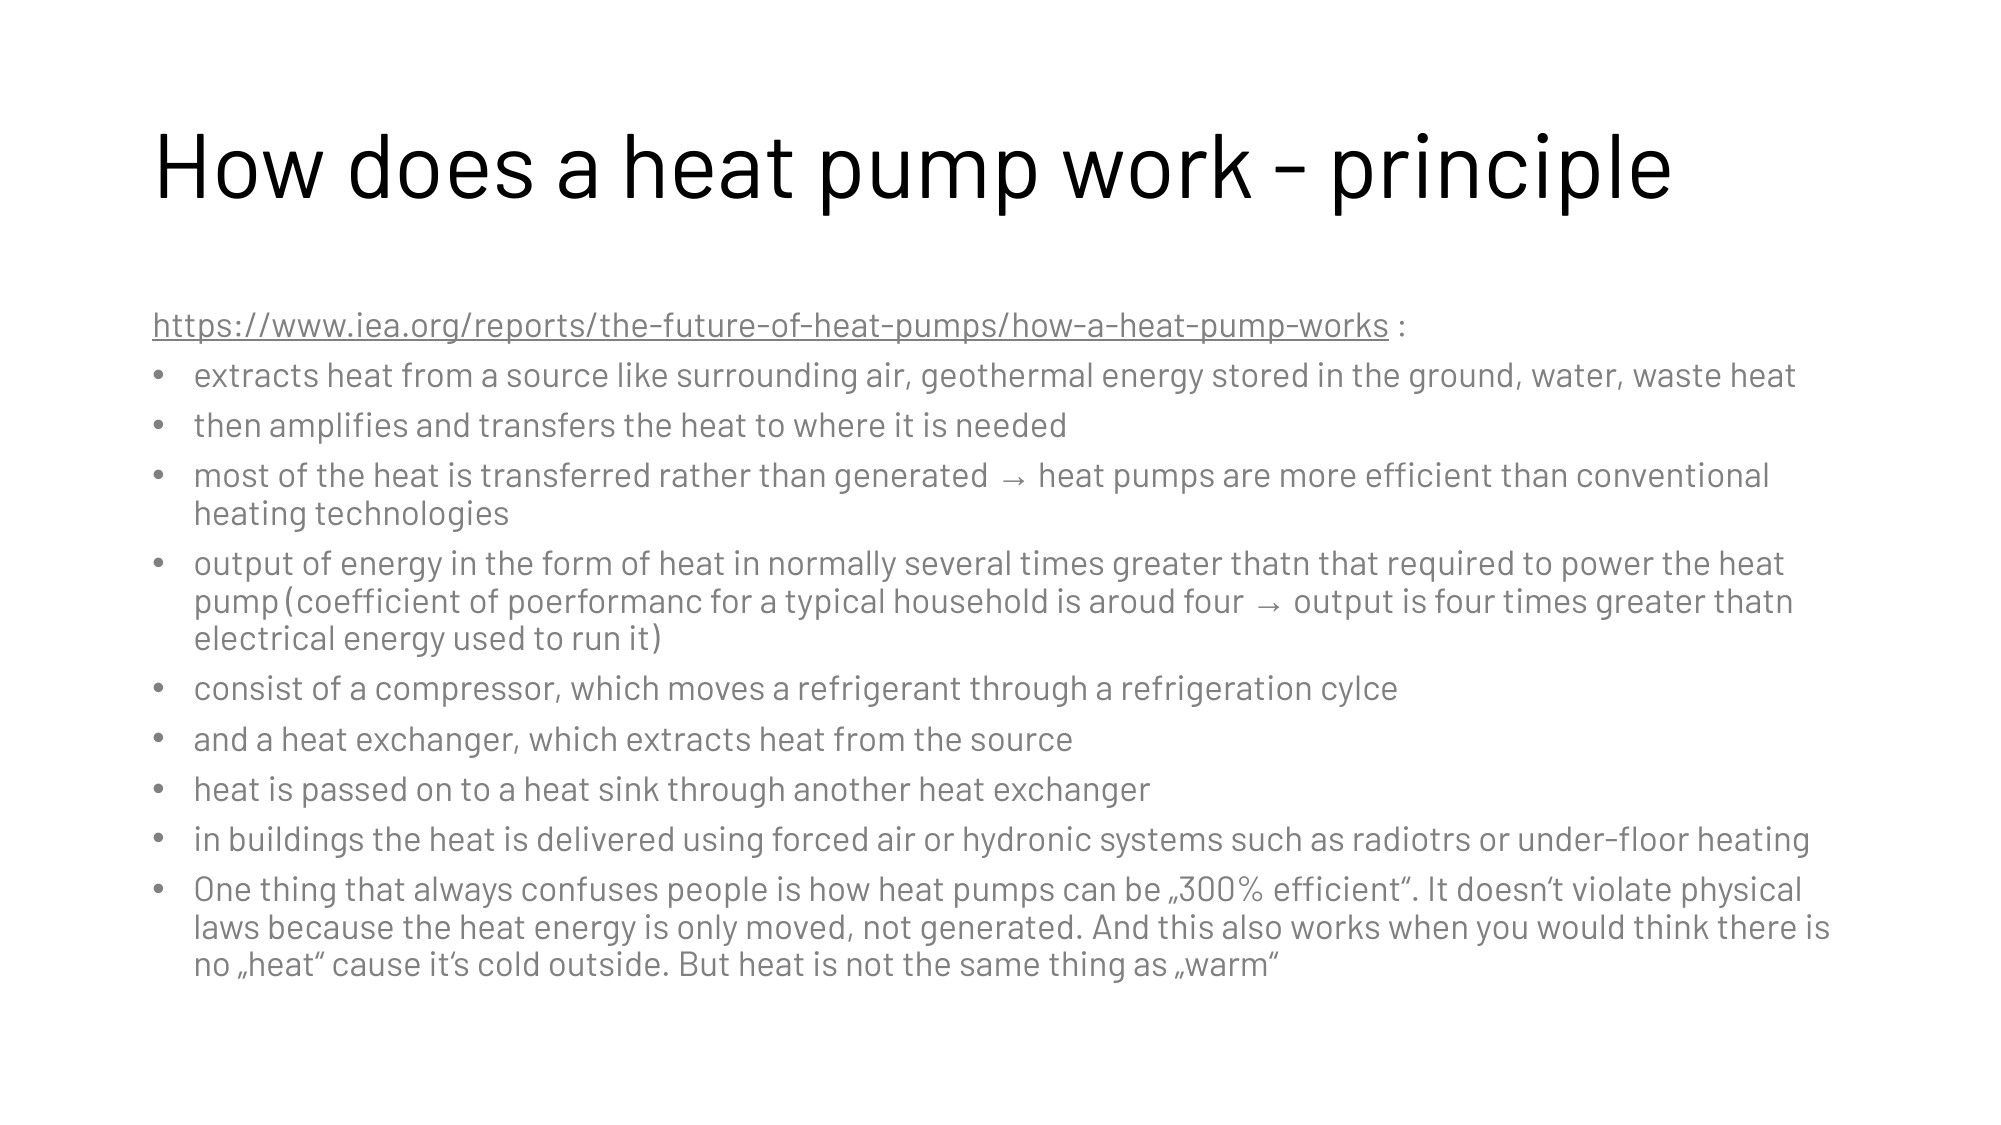

# How does a heat pump work - principle
https://www.iea.org/reports/the-future-of-heat-pumps/how-a-heat-pump-works :
extracts heat from a source like surrounding air, geothermal energy stored in the ground, water, waste heat
then amplifies and transfers the heat to where it is needed
most of the heat is transferred rather than generated → heat pumps are more efficient than conventional heating technologies
output of energy in the form of heat in normally several times greater thatn that required to power the heat pump (coefficient of poerformanc for a typical household is aroud four → output is four times greater thatn electrical energy used to run it)
consist of a compressor, which moves a refrigerant through a refrigeration cylce
and a heat exchanger, which extracts heat from the source
heat is passed on to a heat sink through another heat exchanger
in buildings the heat is delivered using forced air or hydronic systems such as radiotrs or under-floor heating
One thing that always confuses people is how heat pumps can be „300% efficient“. It doesn‘t violate physical laws because the heat energy is only moved, not generated. And this also works when you would think there is no „heat“ cause it‘s cold outside. But heat is not the same thing as „warm“